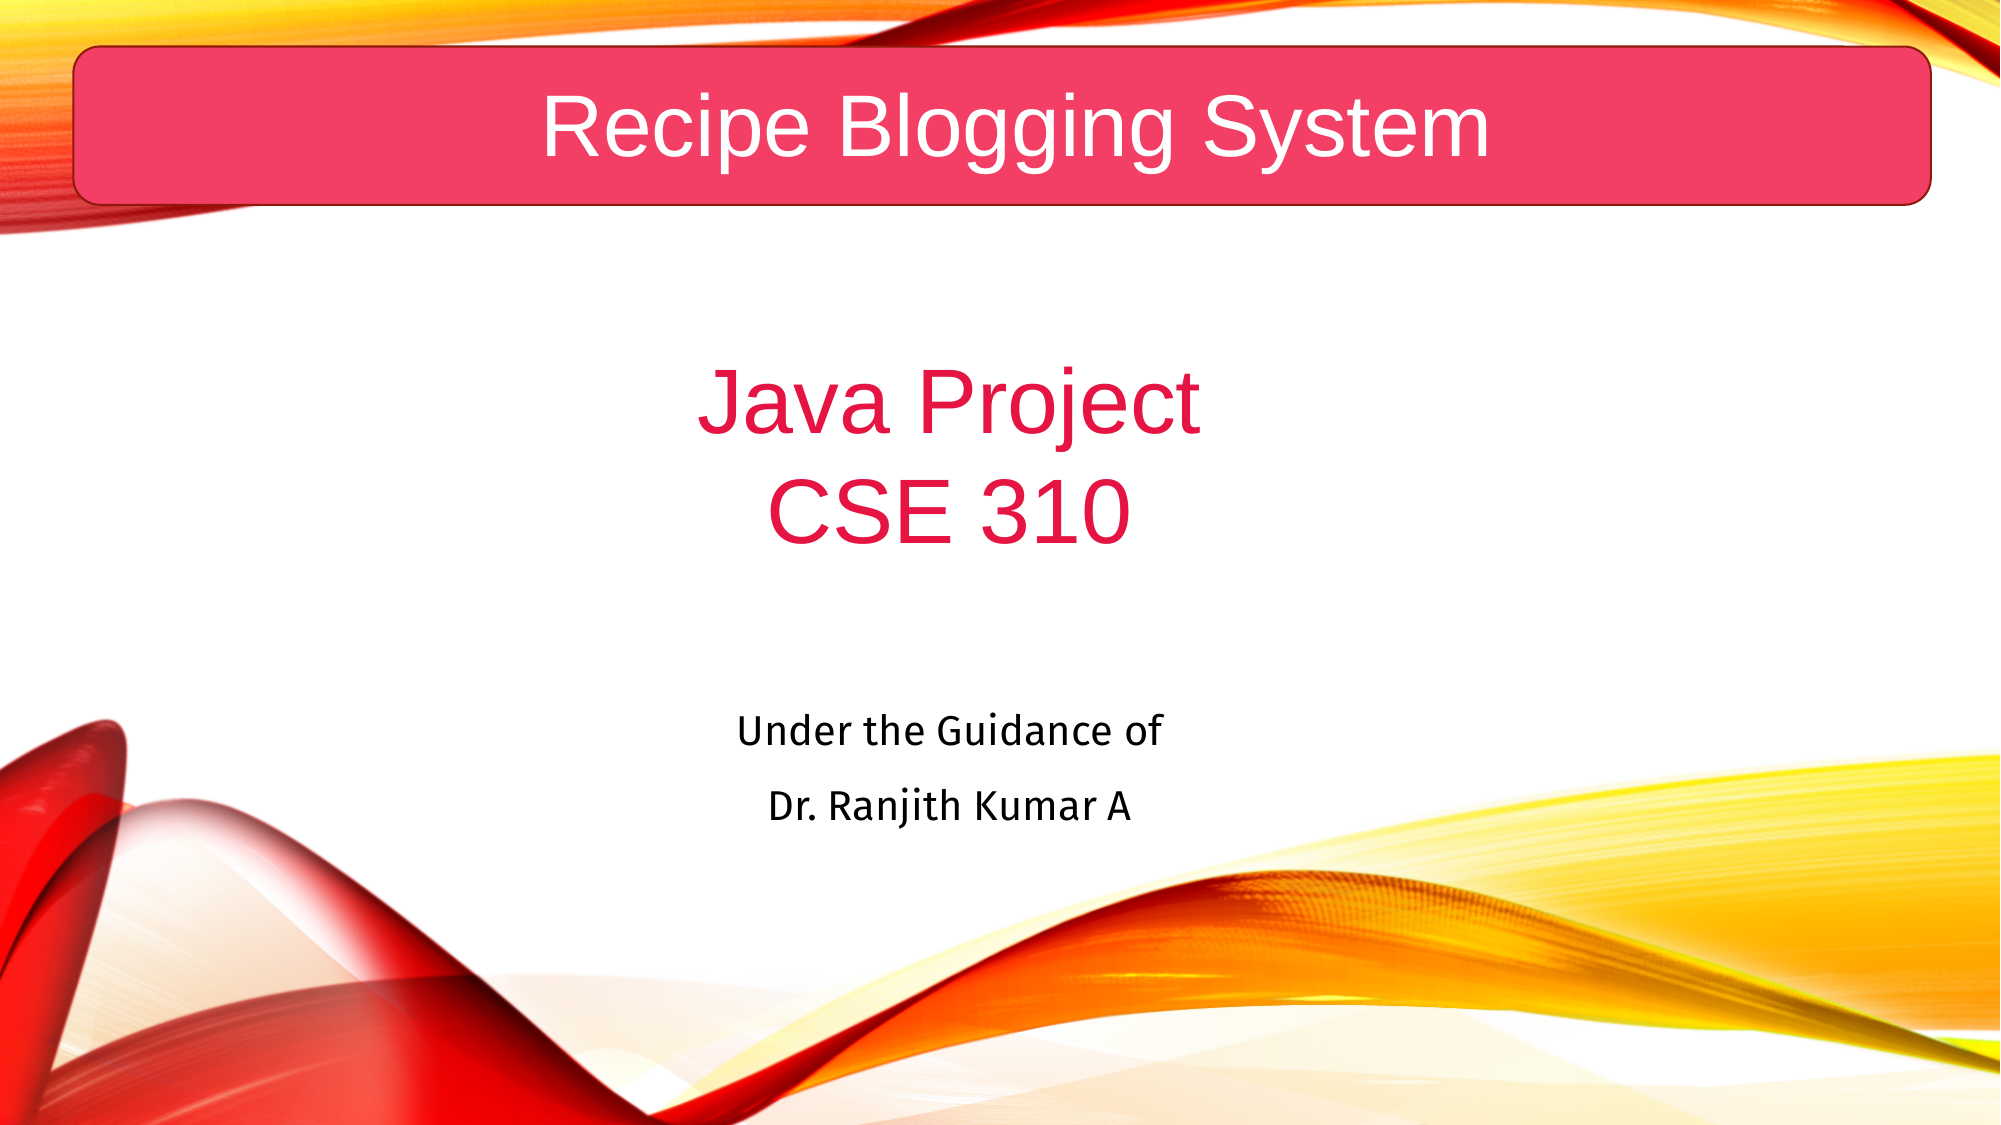

Recipe Blogging System
Java Project
CSE 310
Under the Guidance of
Dr. Ranjith Kumar A